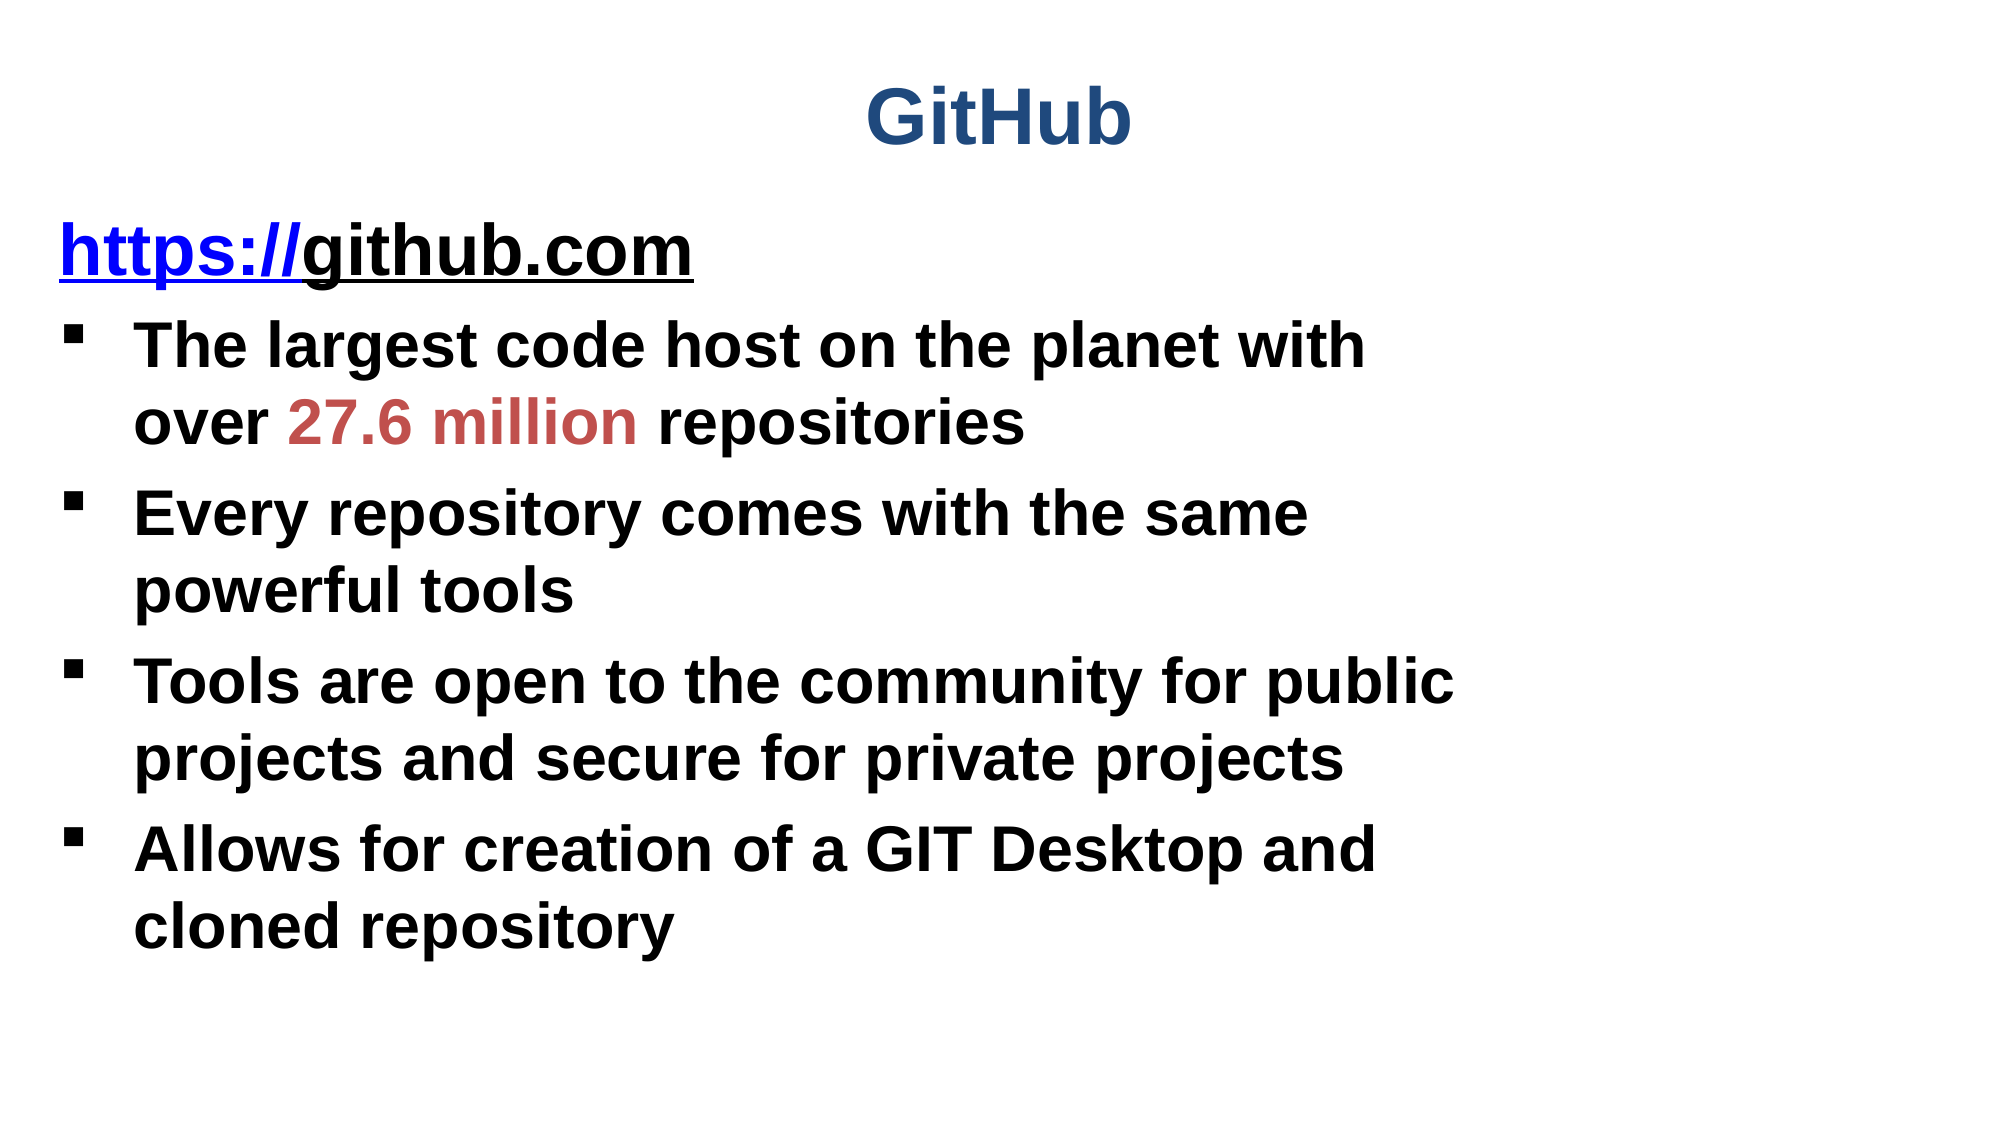

# GitHub
https://github.com
The largest code host on the planet with over 27.6 million repositories
Every repository comes with the same
powerful tools
Tools are open to the community for public
projects and secure for private projects
Allows for creation of a GIT Desktop and
cloned repository